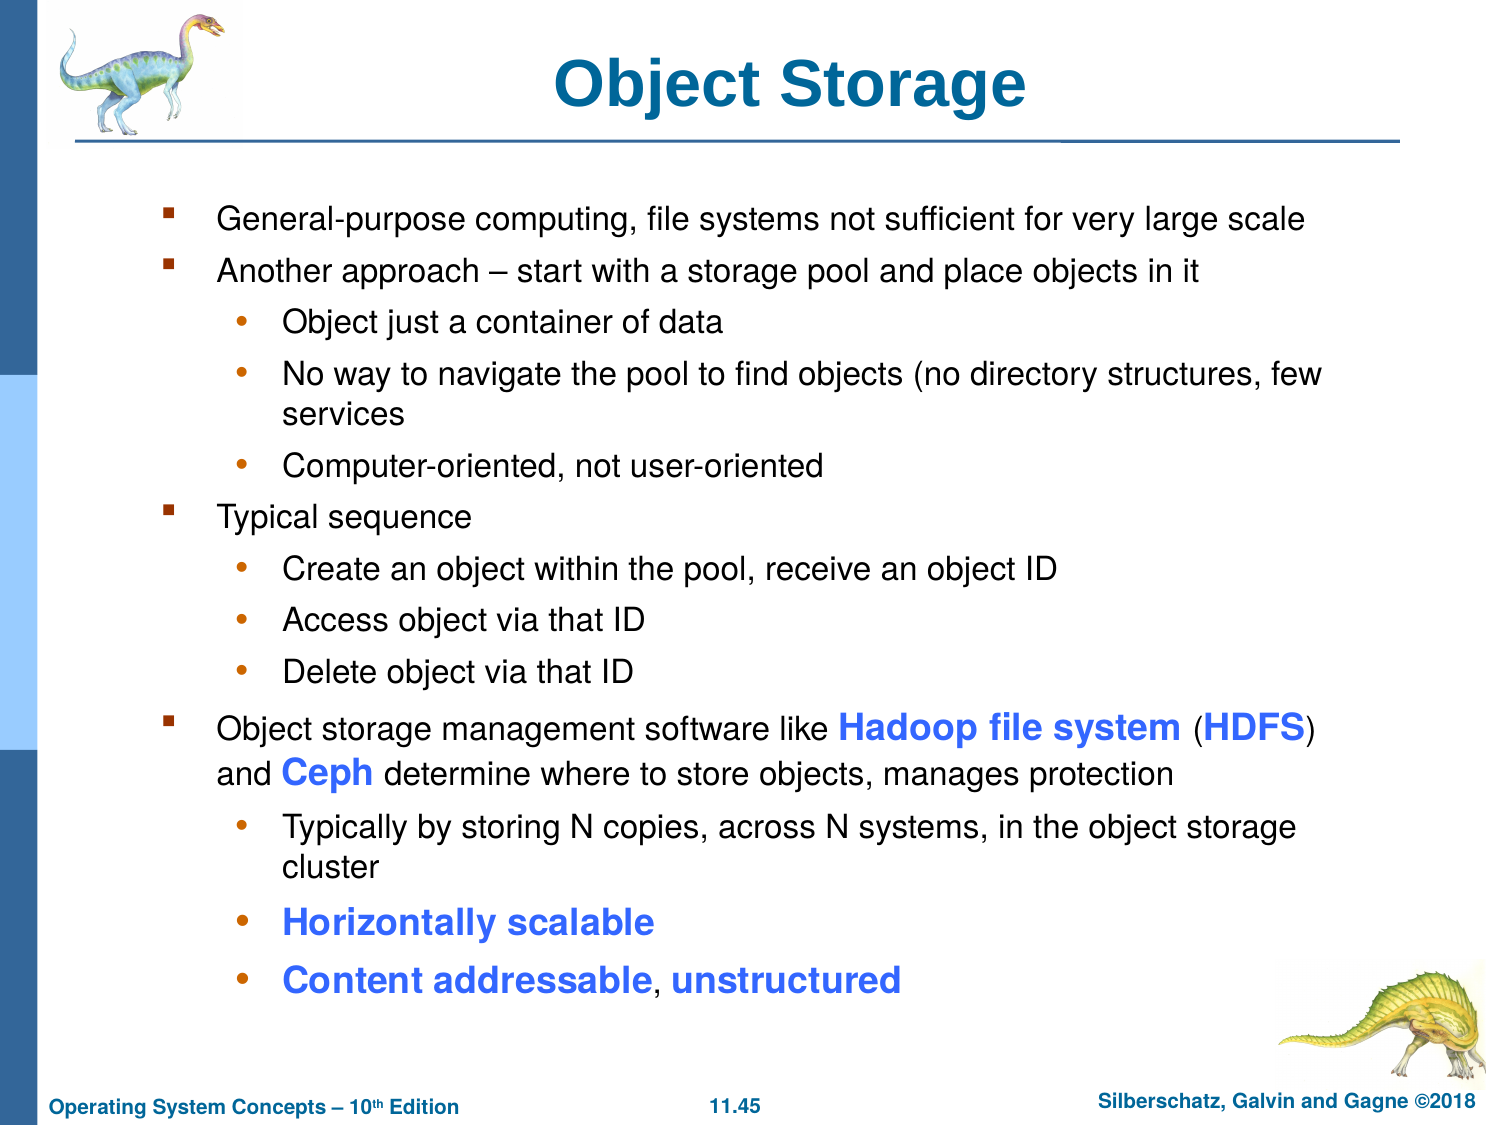

# Object Storage
General-purpose computing, file systems not sufficient for very large scale
Another approach – start with a storage pool and place objects in it
Object just a container of data
No way to navigate the pool to find objects (no directory structures, few services
Computer-oriented, not user-oriented
Typical sequence
Create an object within the pool, receive an object ID
Access object via that ID
Delete object via that ID
Object storage management software like Hadoop file system (HDFS) and Ceph determine where to store objects, manages protection
Typically by storing N copies, across N systems, in the object storage cluster
Horizontally scalable
Content addressable, unstructured